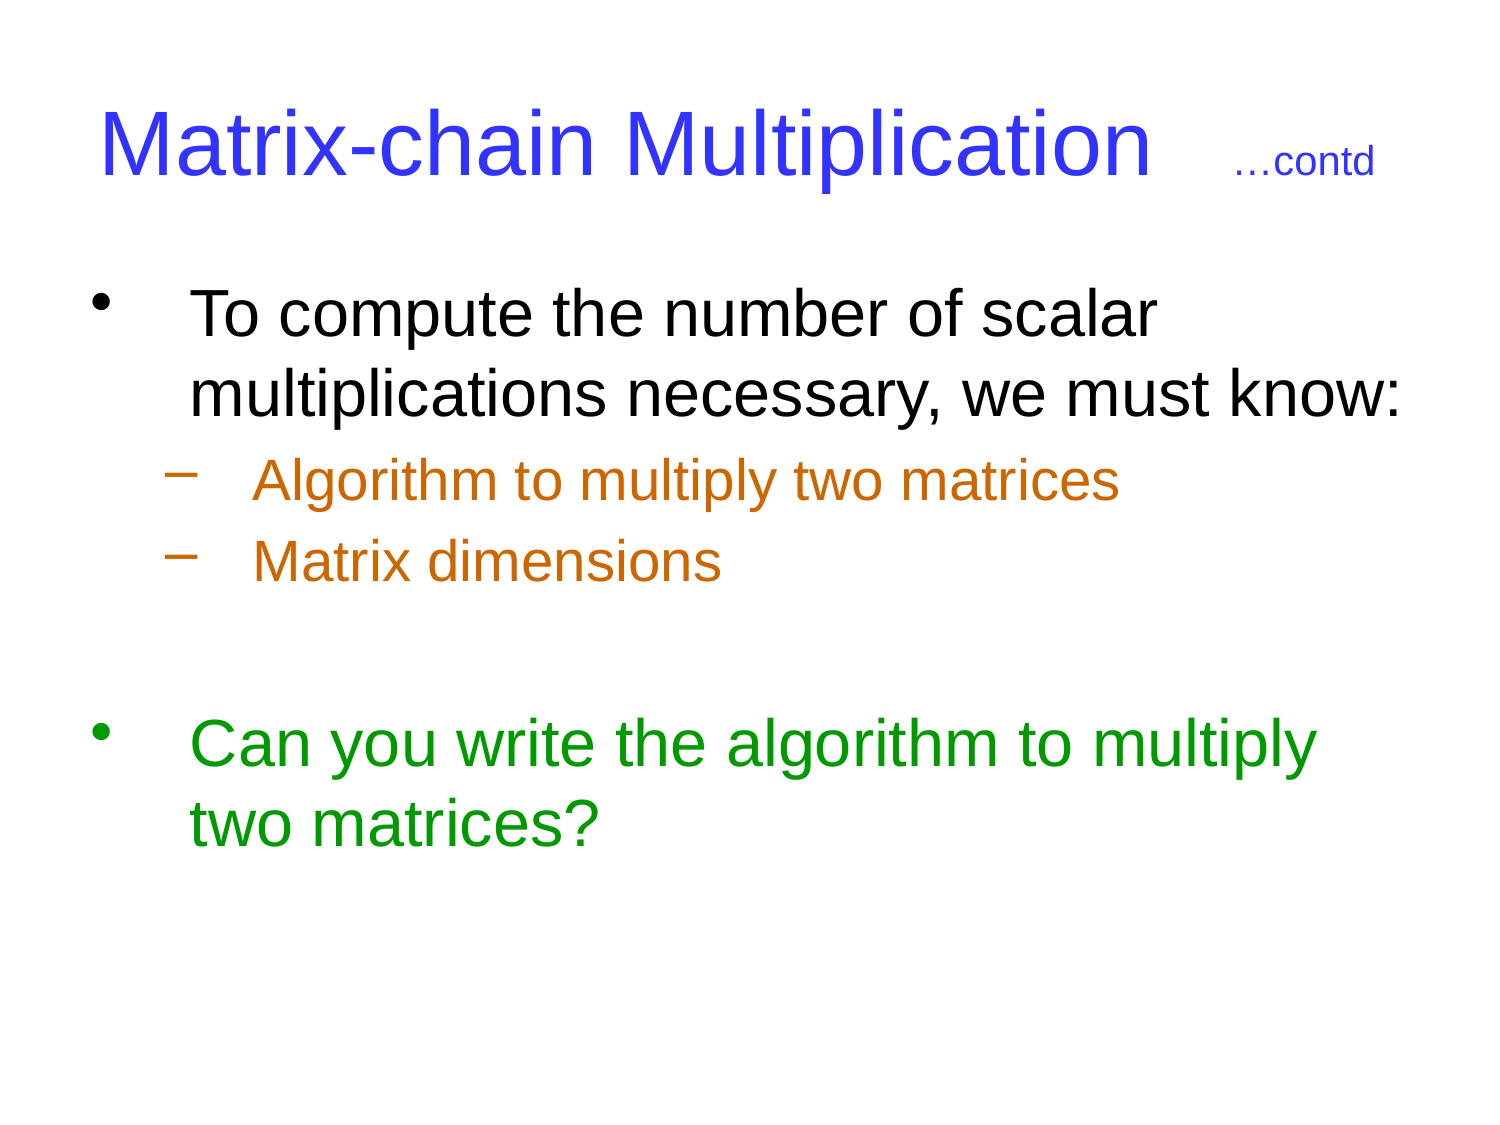

# Matrix-chain Multiplication   …contd
To compute the number of scalar multiplications necessary, we must know:
Algorithm to multiply two matrices
Matrix dimensions

Can you write the algorithm to multiply two matrices?